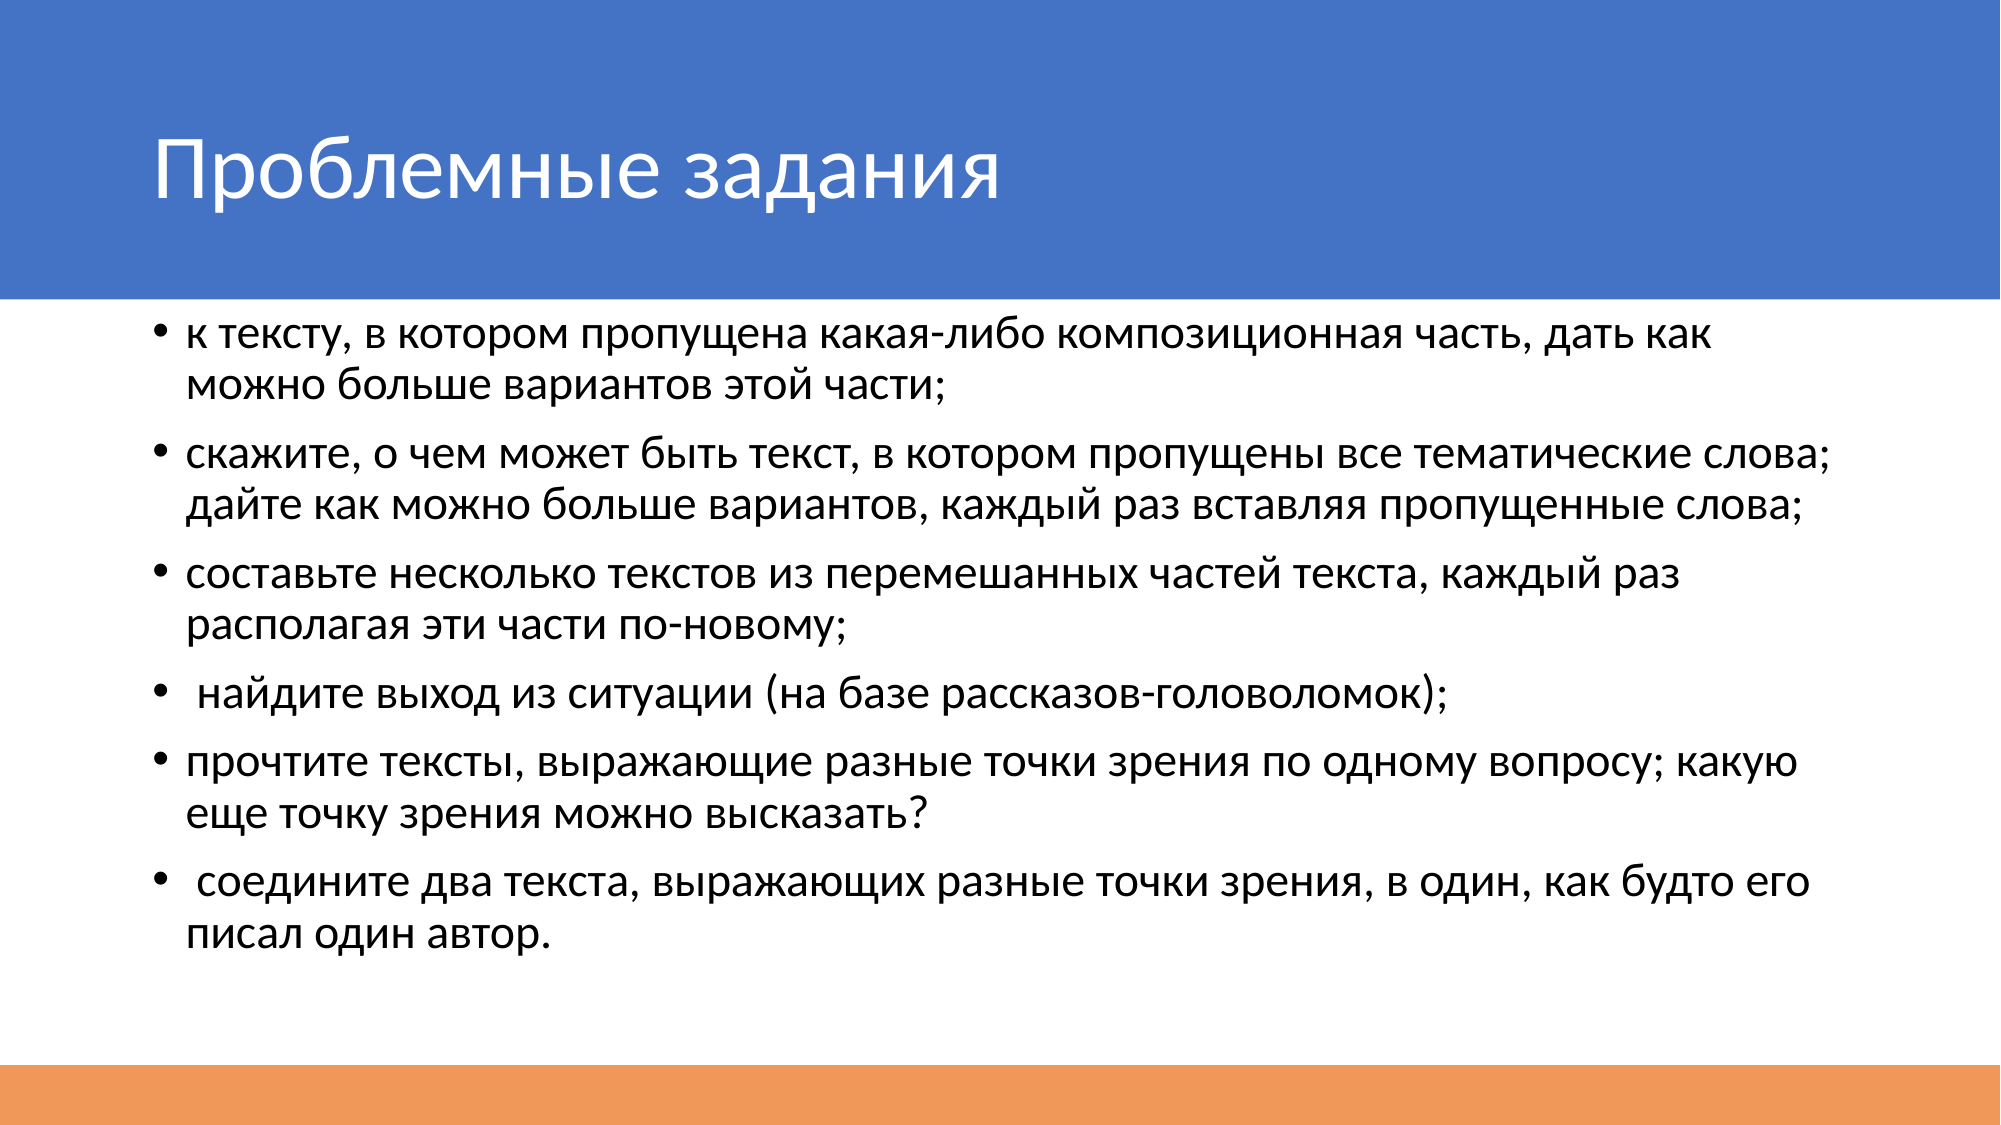

# Проблемные задания
к тексту, в котором пропущена какая-либо композиционная часть, дать как можно больше вариантов этой части;
скажите, о чем может быть текст, в котором пропущены все тематические слова; дайте как можно больше вариантов, каждый раз вставляя пропущенные слова;
составьте несколько текстов из перемешанных частей текста, каждый раз располагая эти части по-новому;
 найдите выход из ситуации (на базе рассказов-головоломок);
прочтите тексты, выражающие разные точки зрения по одному вопросу; какую еще точку зрения можно высказать?
 соедините два текста, выражающих разные точки зрения, в один, как будто его писал один автор.